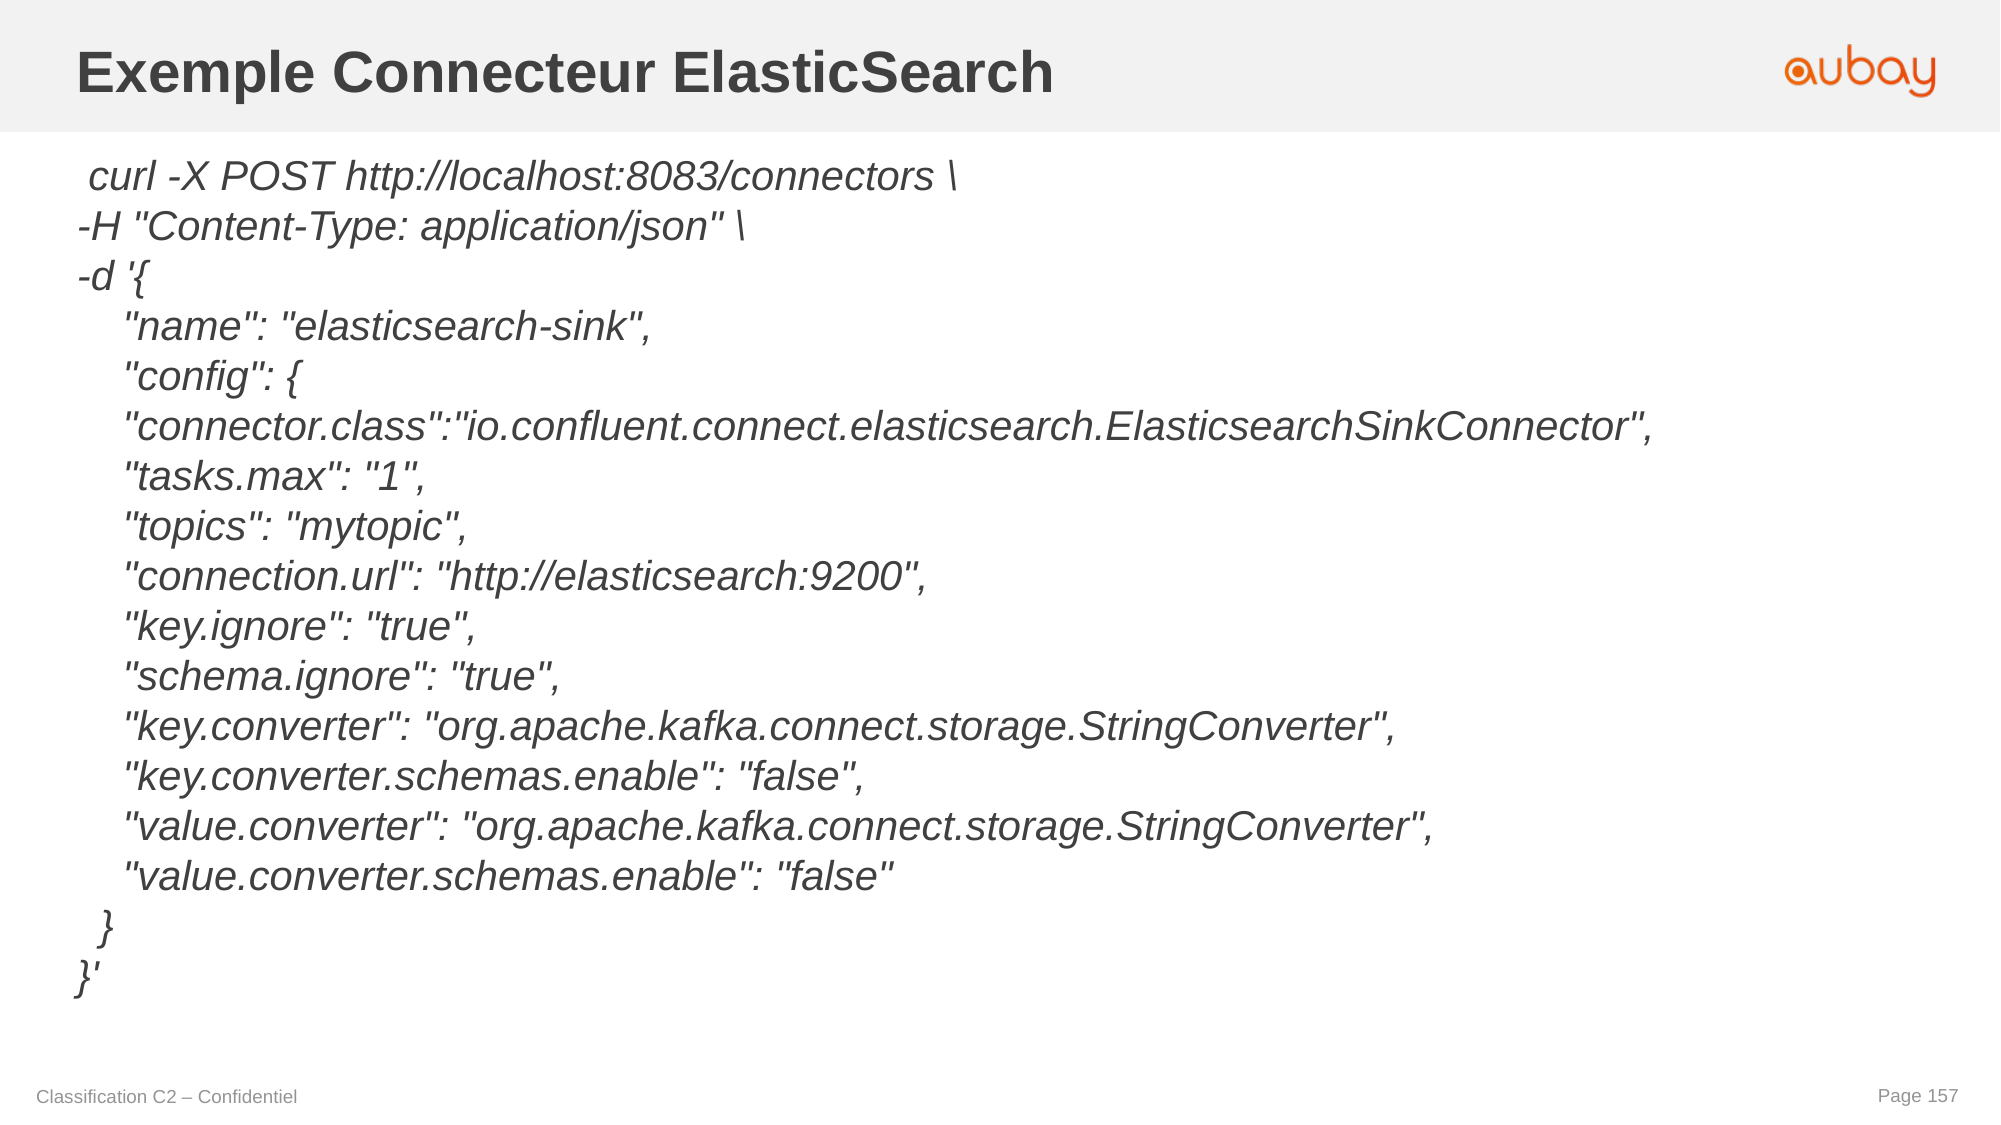

Exemple Connecteur ElasticSearch
 curl -X POST http://localhost:8083/connectors \
-H "Content-Type: application/json" \
-d '{
    "name": "elasticsearch-sink",
    "config": {
    "connector.class":"io.confluent.connect.elasticsearch.ElasticsearchSinkConnector",
    "tasks.max": "1",
    "topics": "mytopic",
    "connection.url": "http://elasticsearch:9200",
    "key.ignore": "true",
    "schema.ignore": "true",
    "key.converter": "org.apache.kafka.connect.storage.StringConverter",
    "key.converter.schemas.enable": "false",
    "value.converter": "org.apache.kafka.connect.storage.StringConverter",
    "value.converter.schemas.enable": "false"
  }
}'